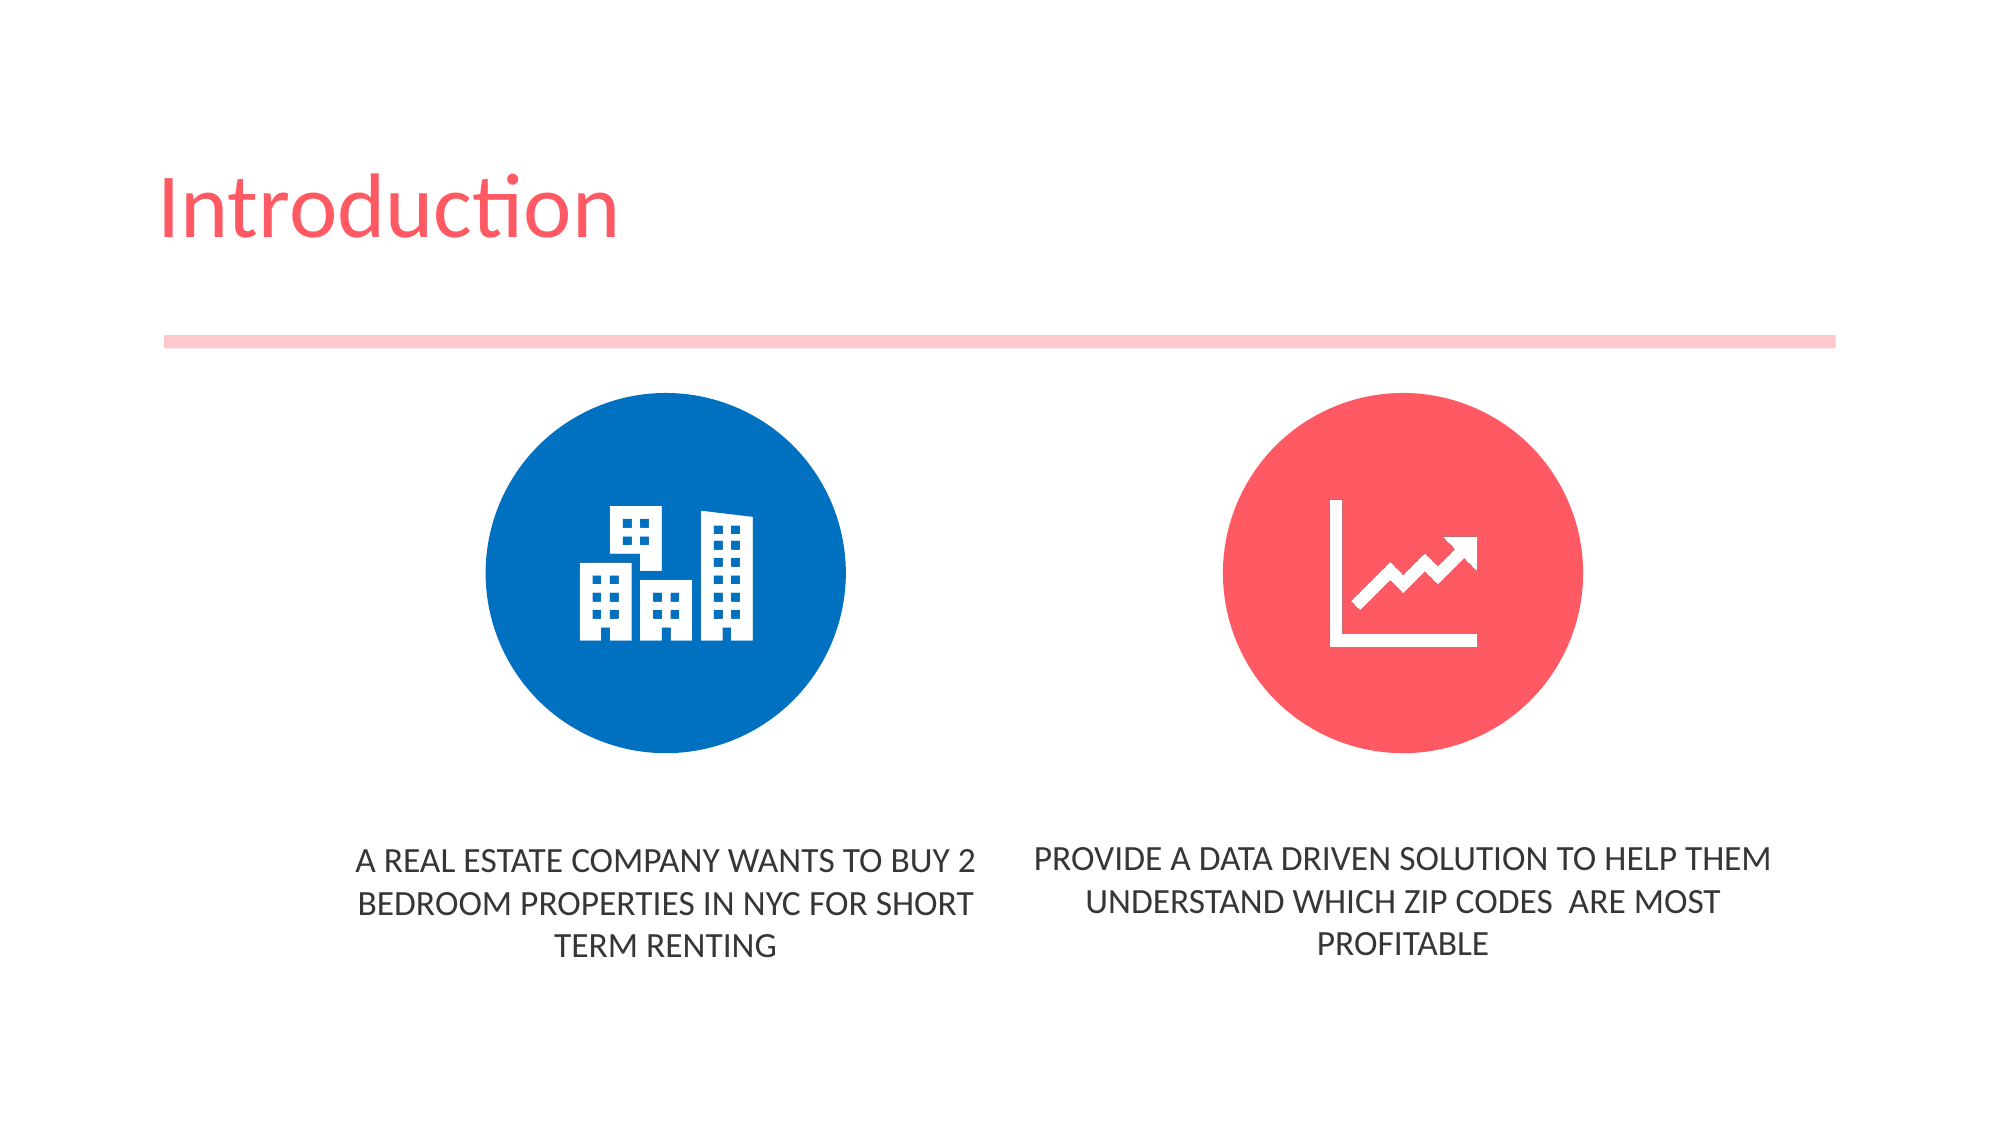

# Introduction

Provide a data driven solution to help them understand which zip codes  are most profitable

A Real Estate Company wants to buy 2 Bedroom Properties in NYC for short term renting